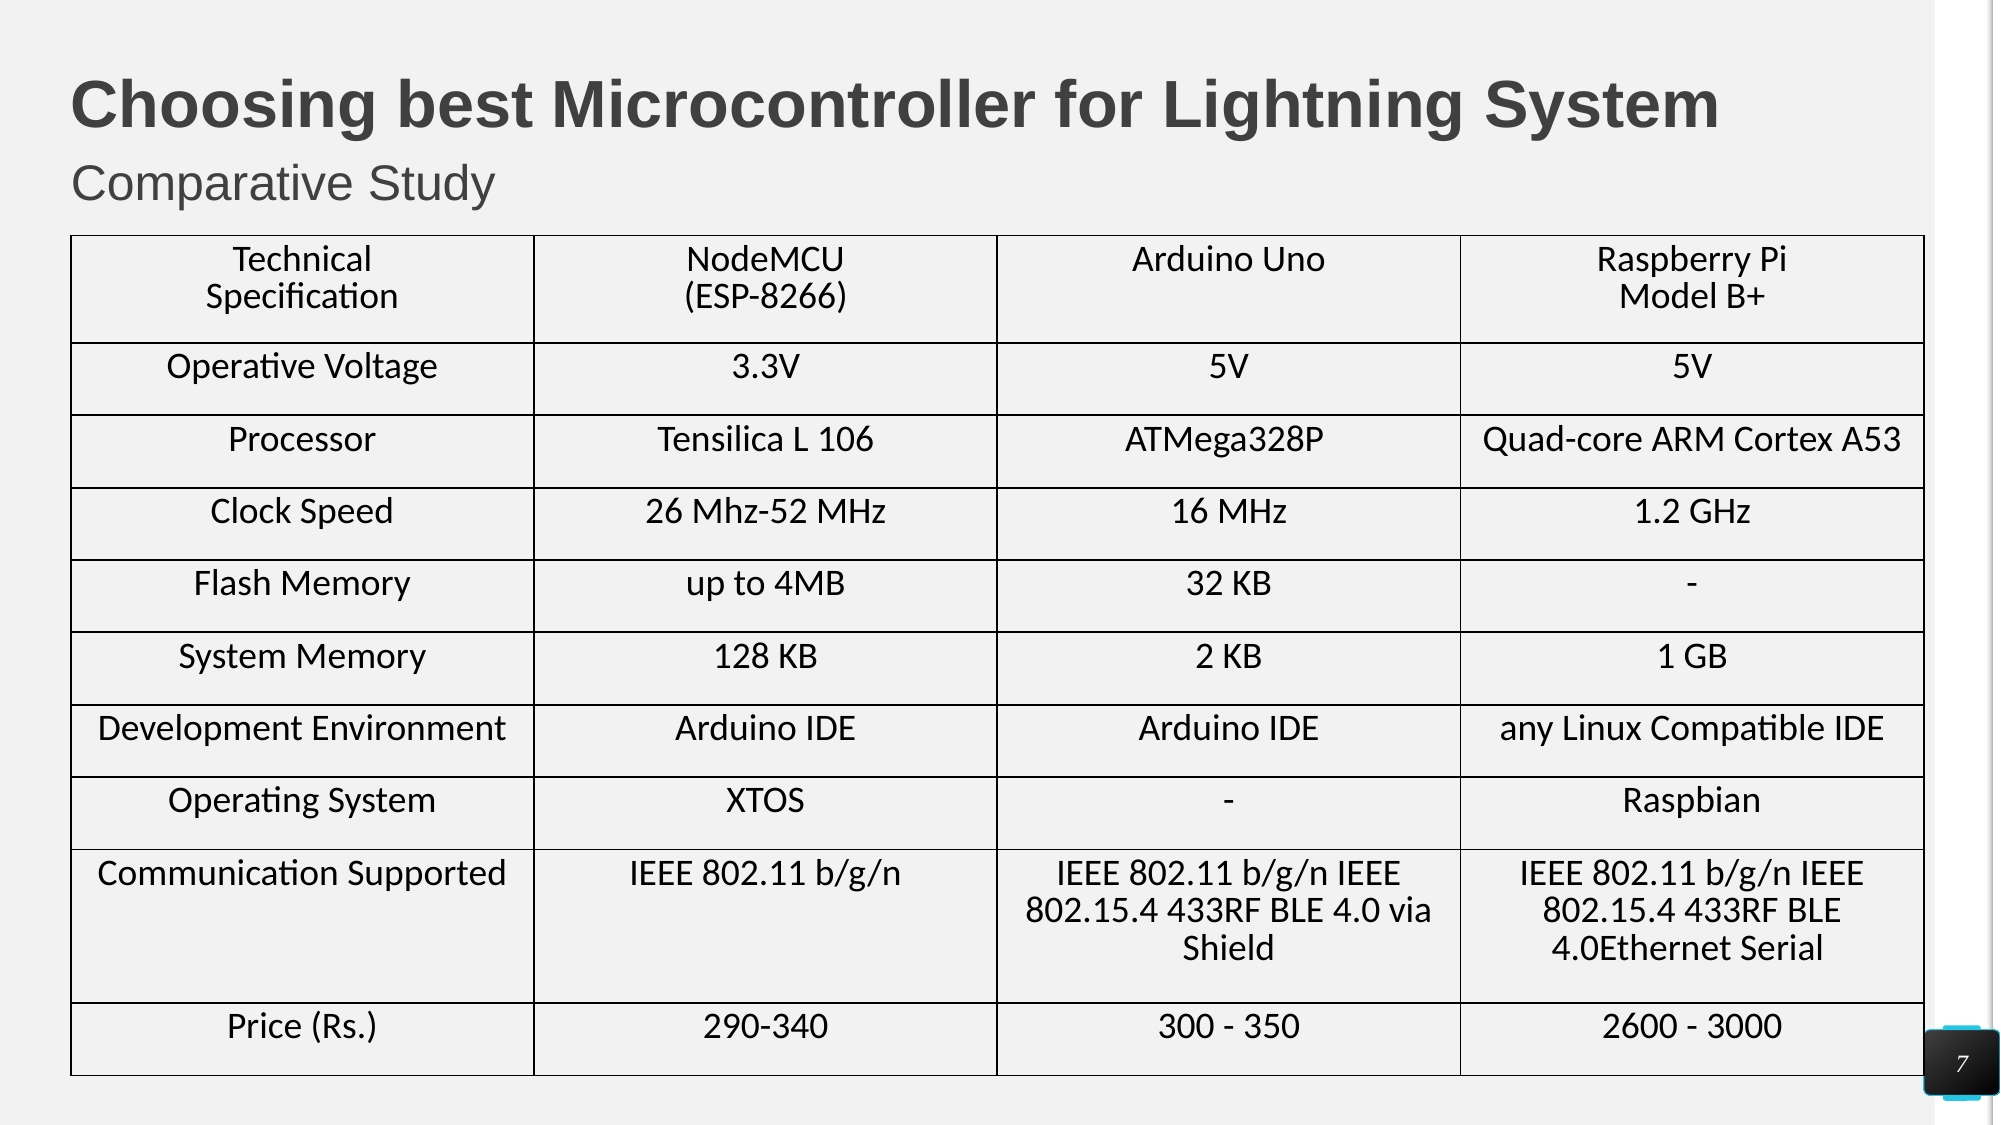

# Choosing best Microcontroller for Lightning System
Comparative Study

| Technical Specification | NodeMCU (ESP-8266) | Arduino Uno | Raspberry Pi Model B+ |
| --- | --- | --- | --- |
| Operative Voltage | 3.3V | 5V | 5V |
| Processor | Tensilica L 106 | ATMega328P | Quad-core ARM Cortex A53 |
| Clock Speed | 26 Mhz-52 MHz | 16 MHz | 1.2 GHz |
| Flash Memory | up to 4MB | 32 KB | - |
| System Memory | 128 KB | 2 KB | 1 GB |
| Development Environment | Arduino IDE | Arduino IDE | any Linux Compatible IDE |
| Operating System | XTOS | - | Raspbian |
| Communication Supported | IEEE 802.11 b/g/n | IEEE 802.11 b/g/n IEEE 802.15.4 433RF BLE 4.0 via Shield | IEEE 802.11 b/g/n IEEE 802.15.4 433RF BLE 4.0Ethernet Serial |
| Price (Rs.) | 290-340 | 300 - 350 | 2600 - 3000 |
7